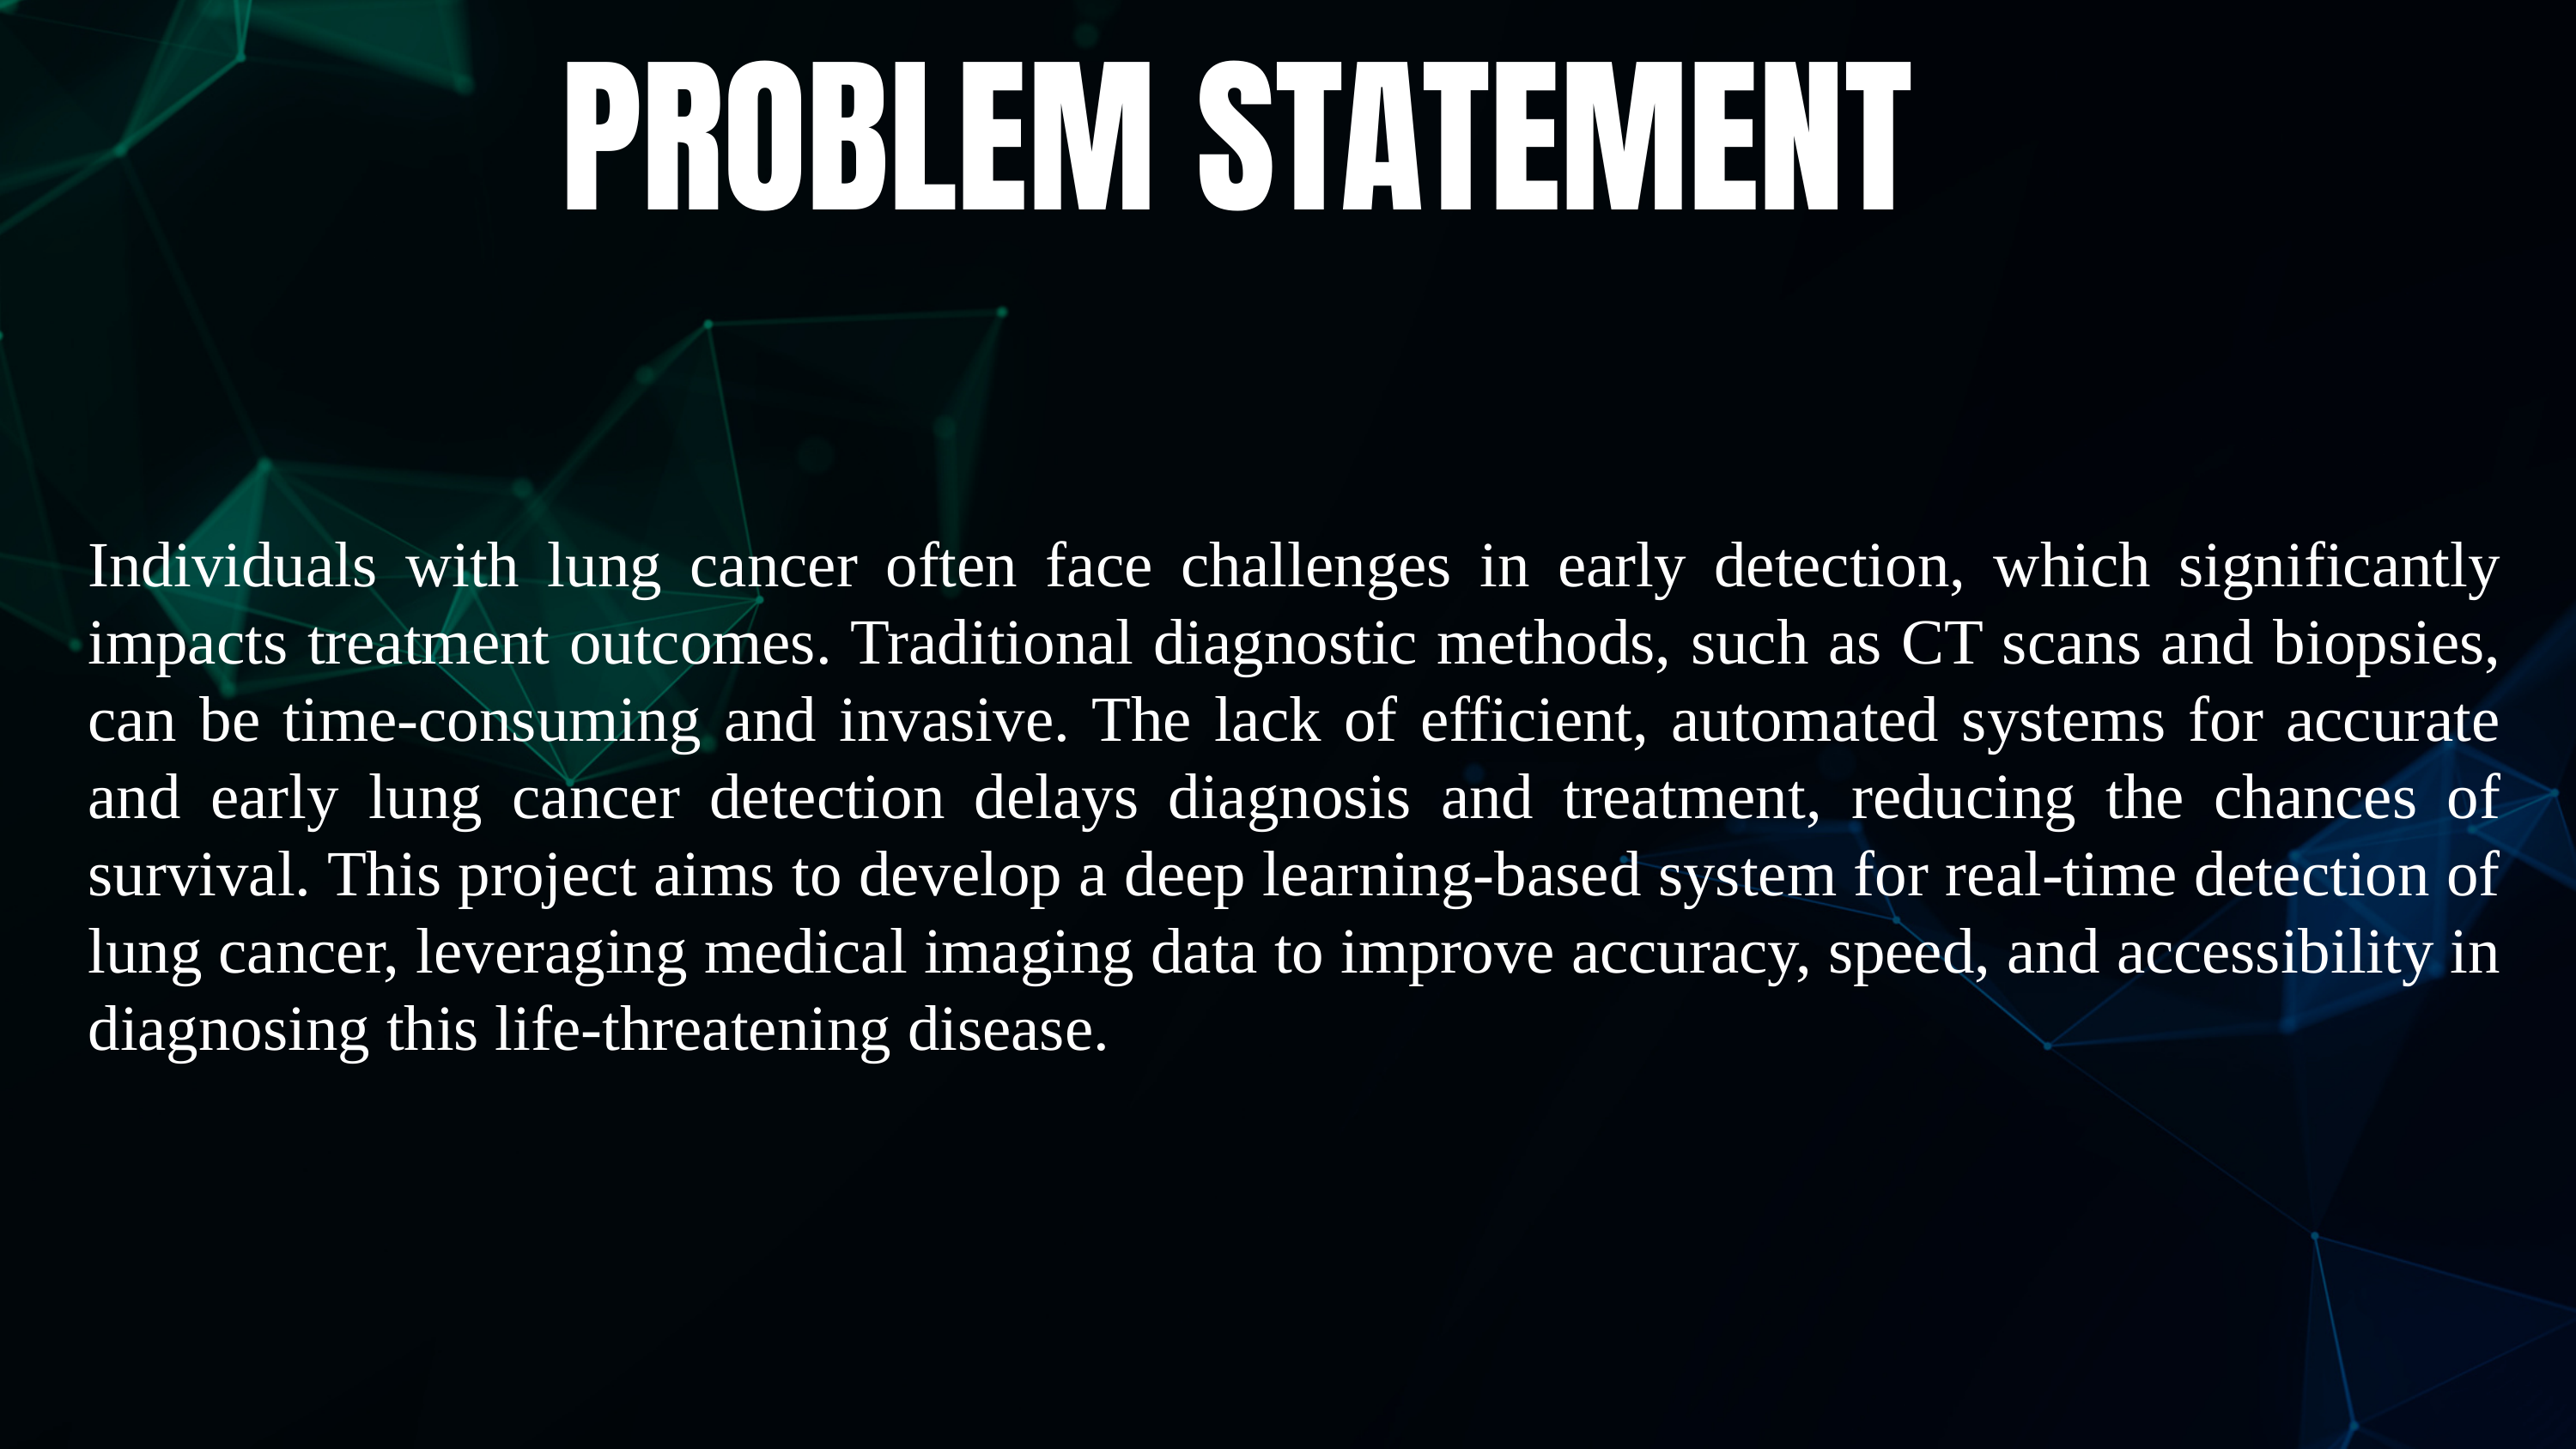

PROBLEM STATEMENT

Individuals with lung cancer often face challenges in early detection, which significantly impacts treatment outcomes. Traditional diagnostic methods, such as CT scans and biopsies, can be time-consuming and invasive. The lack of efficient, automated systems for accurate and early lung cancer detection delays diagnosis and treatment, reducing the chances of survival. This project aims to develop a deep learning-based system for real-time detection of lung cancer, leveraging medical imaging data to improve accuracy, speed, and accessibility in diagnosing this life-threatening disease.